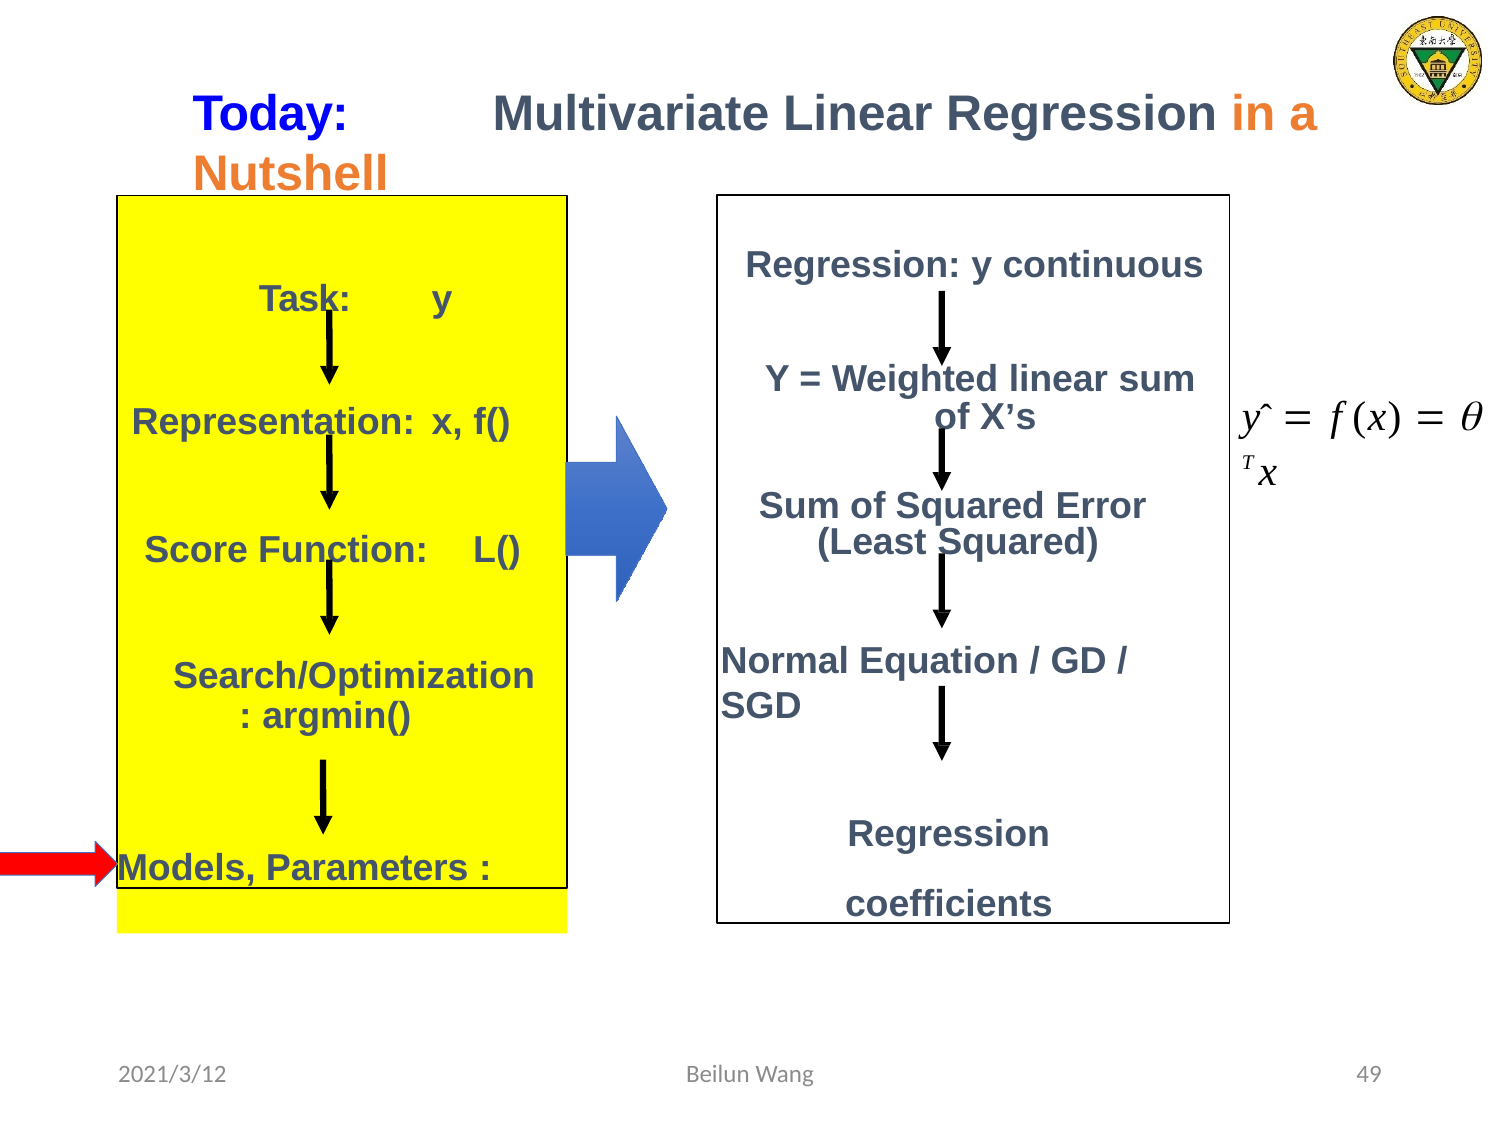

Today:	Multivariate Linear Regression in a Nutshell

Task:	y  Representation:	x, f()
Score Function:	L()  Search/Optimization
: argmin()

Models, Parameters :

Regression: y continuous

Y = Weighted linear sum  of X’s

Sum of Squared Error  (Least Squared)

Normal Equation / GD / SGD

Regression  coefficients

yˆ = f (x) = θ T x

2021/3/12
Beilun Wang
49